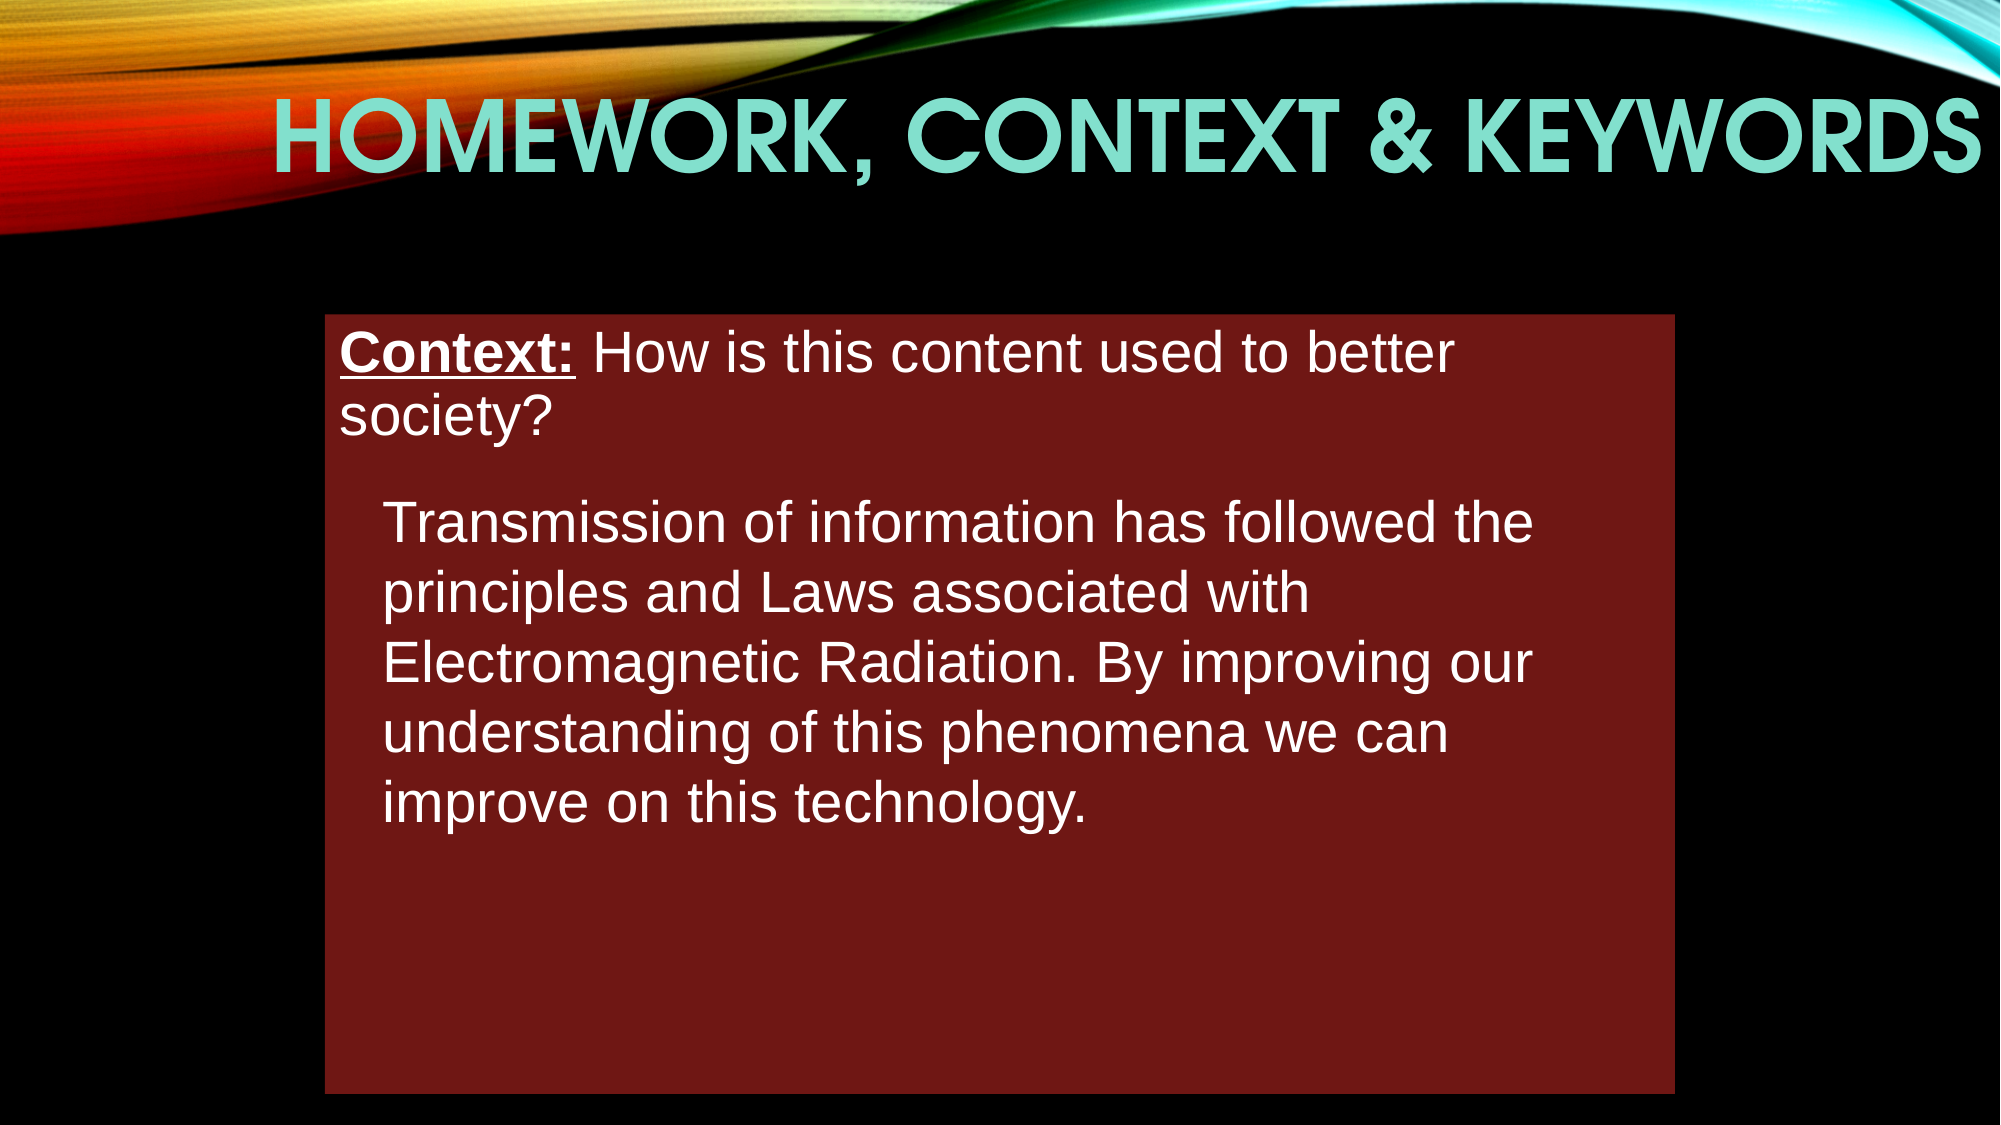

# Homework, Context & Keywords
Context: How is this content used to better society?

Transmission of information has followed the principles and Laws associated with Electromagnetic Radiation. By improving our understanding of this phenomena we can improve on this technology.